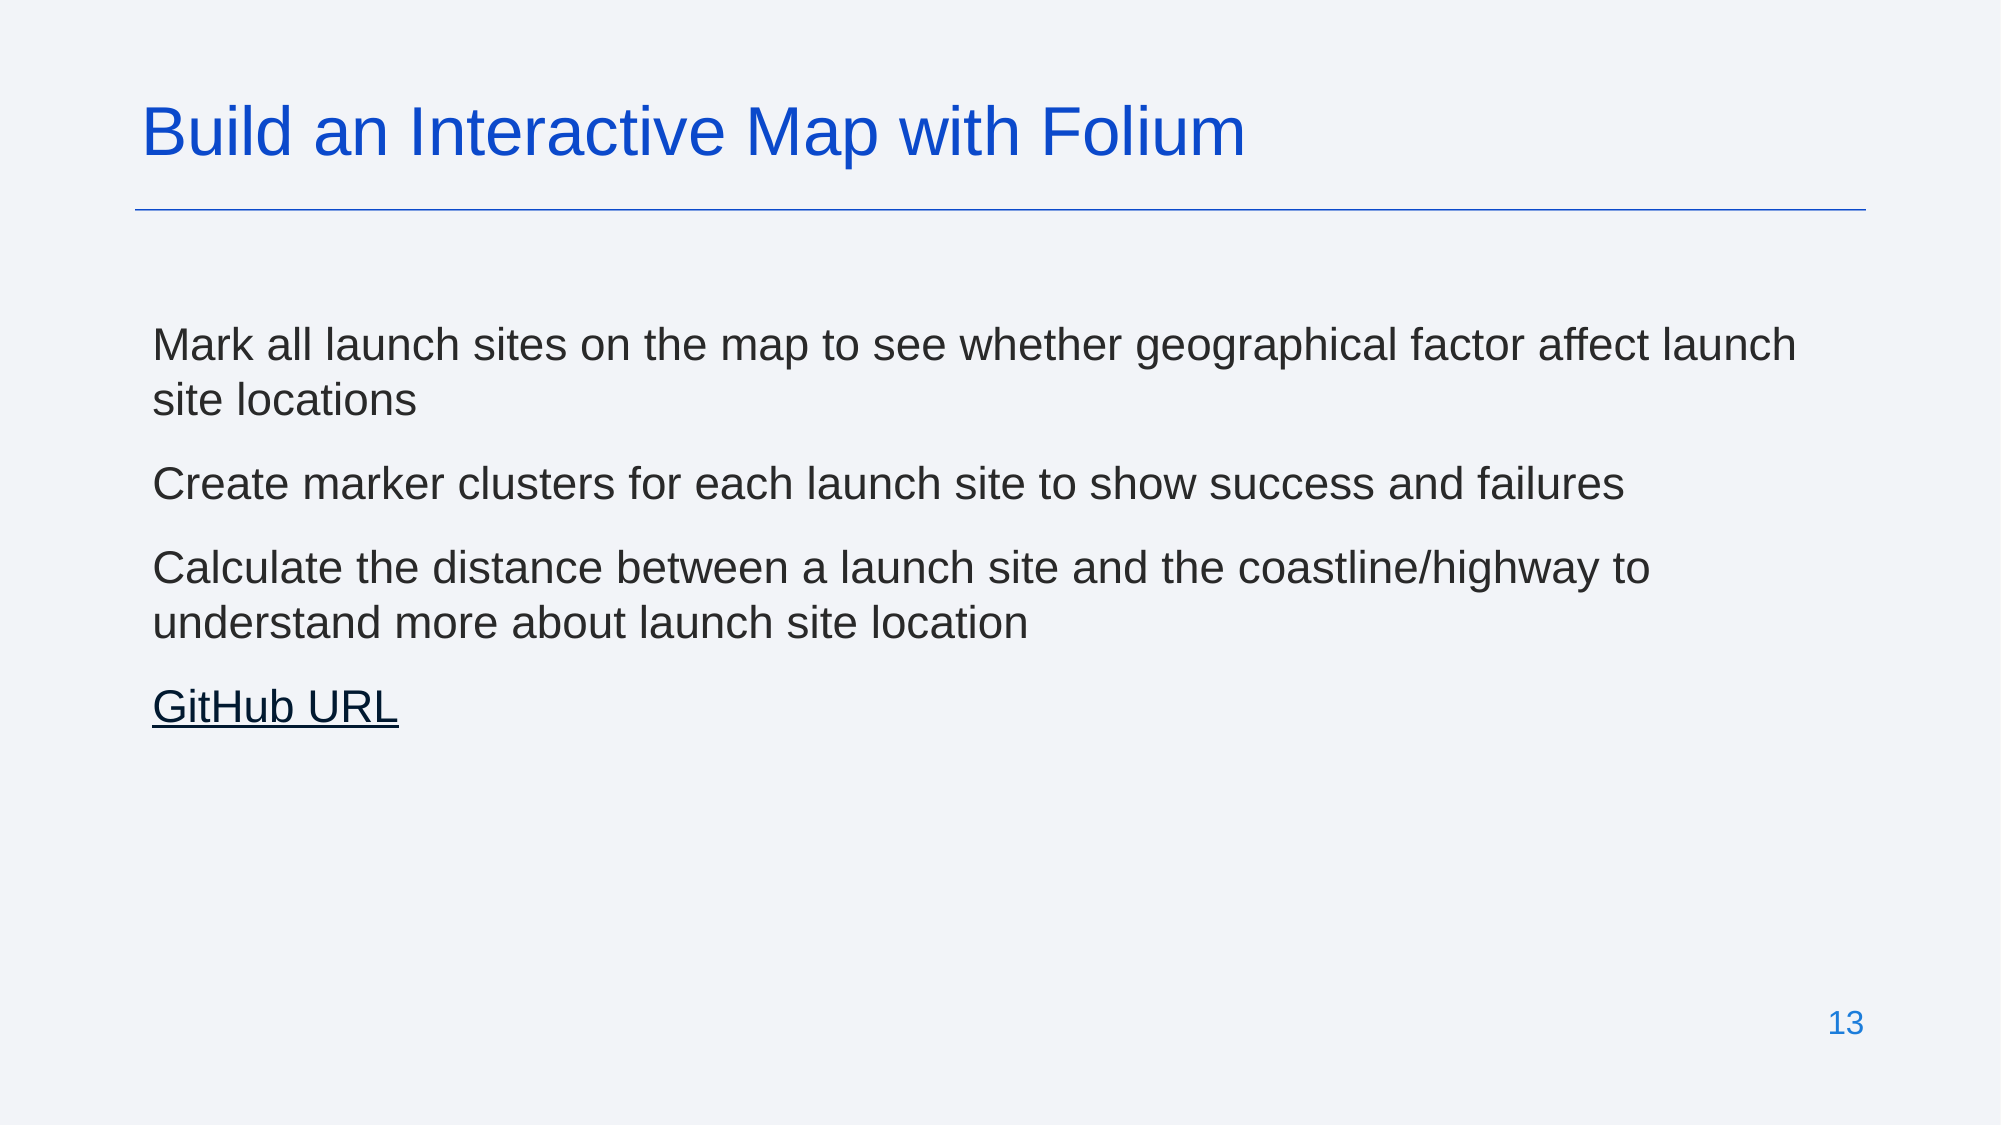

Build an Interactive Map with Folium
Mark all launch sites on the map to see whether geographical factor affect launch site locations
Create marker clusters for each launch site to show success and failures
Calculate the distance between a launch site and the coastline/highway to understand more about launch site location
GitHub URL

13